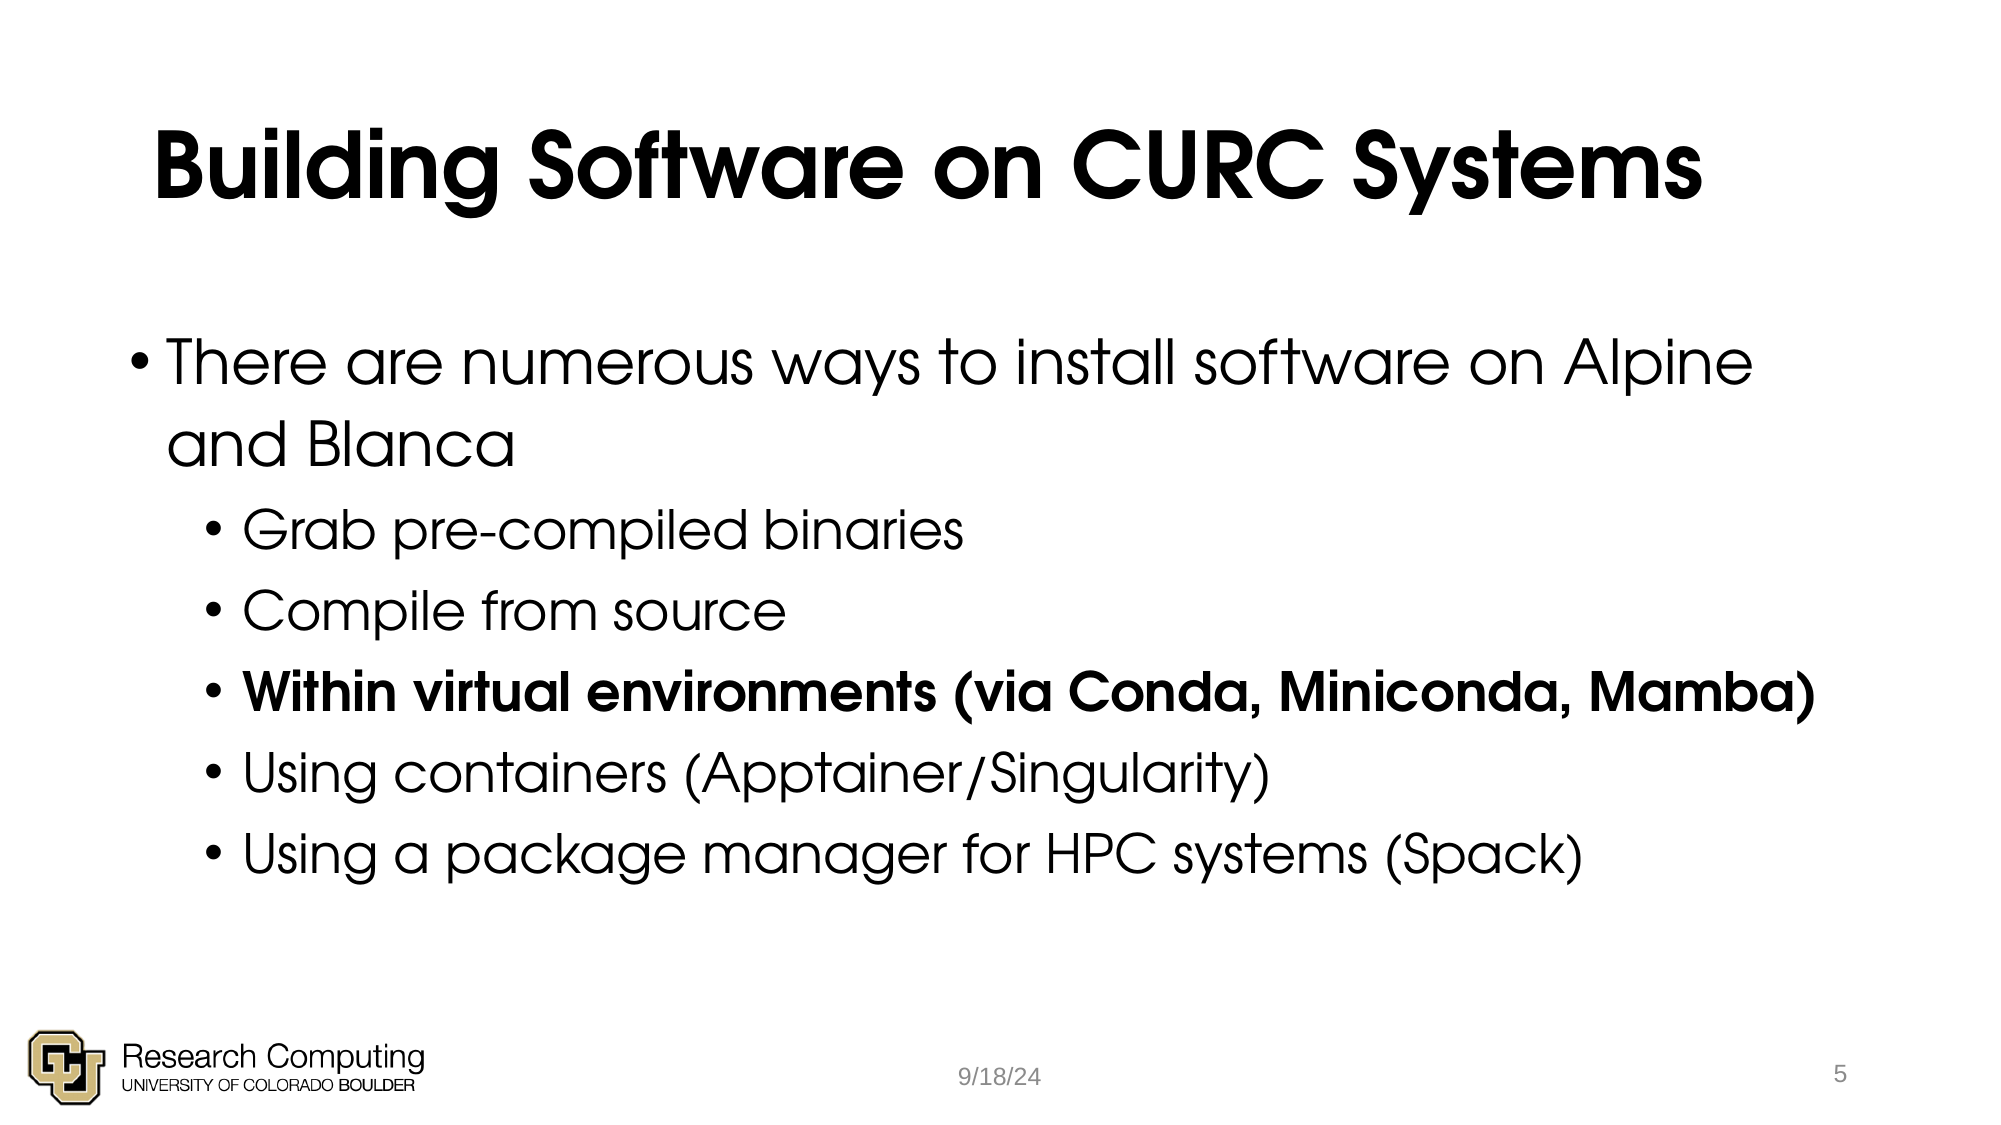

# Building Software on CURC Systems
There are numerous ways to install software on Alpine and Blanca
Grab pre-compiled binaries
Compile from source
Within virtual environments (via Conda, Miniconda, Mamba)
Using containers (Apptainer/Singularity)
Using a package manager for HPC systems (Spack)

5
9/18/24